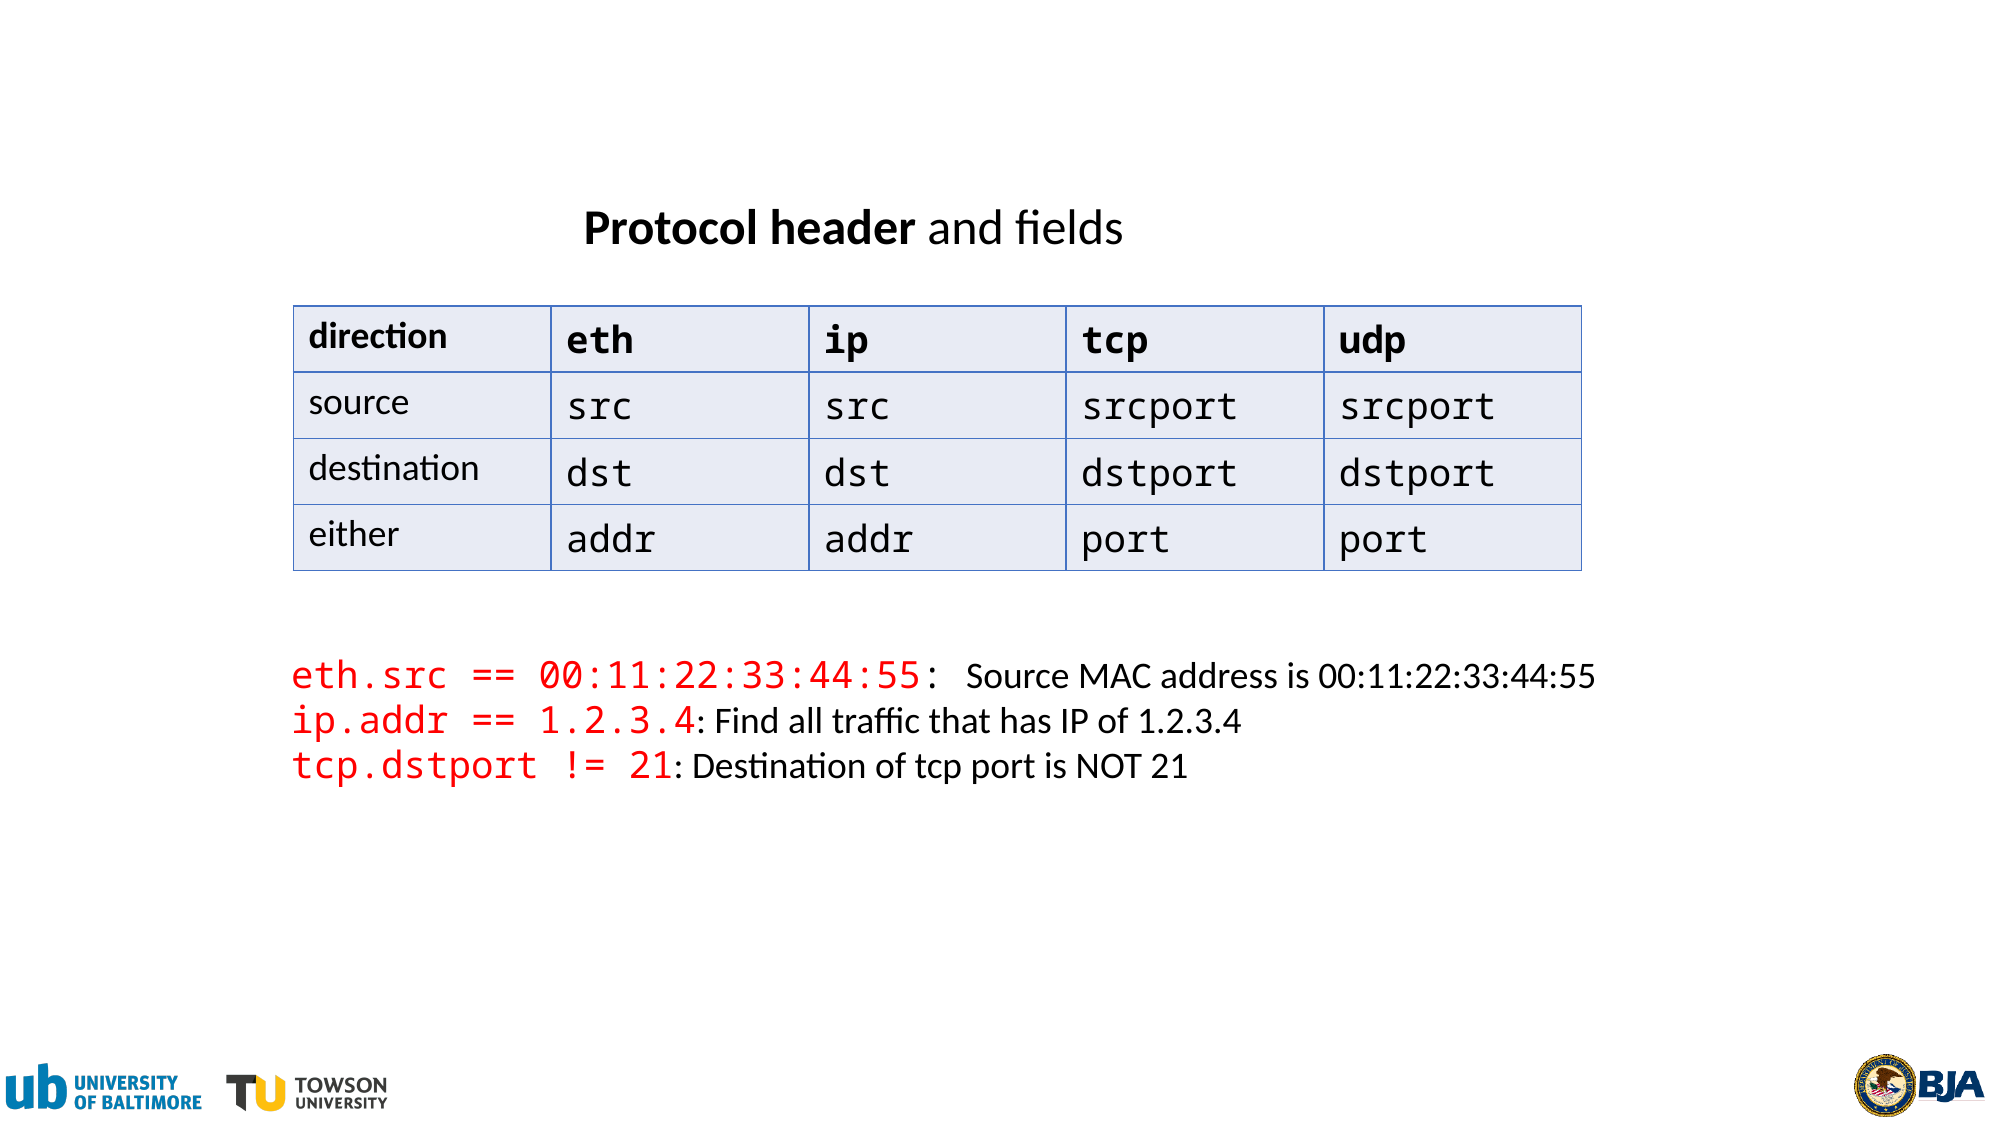

Protocol header and fields
| direction | eth | ip | tcp | udp |
| --- | --- | --- | --- | --- |
| source | src | src | srcport | srcport |
| destination | dst | dst | dstport | dstport |
| either | addr | addr | port | port |

eth.src == 00:11:22:33:44:55: Source MAC address is 00:11:22:33:44:55
ip.addr == 1.2.3.4: Find all traffic that has IP of 1.2.3.4
tcp.dstport != 21: Destination of tcp port is NOT 21